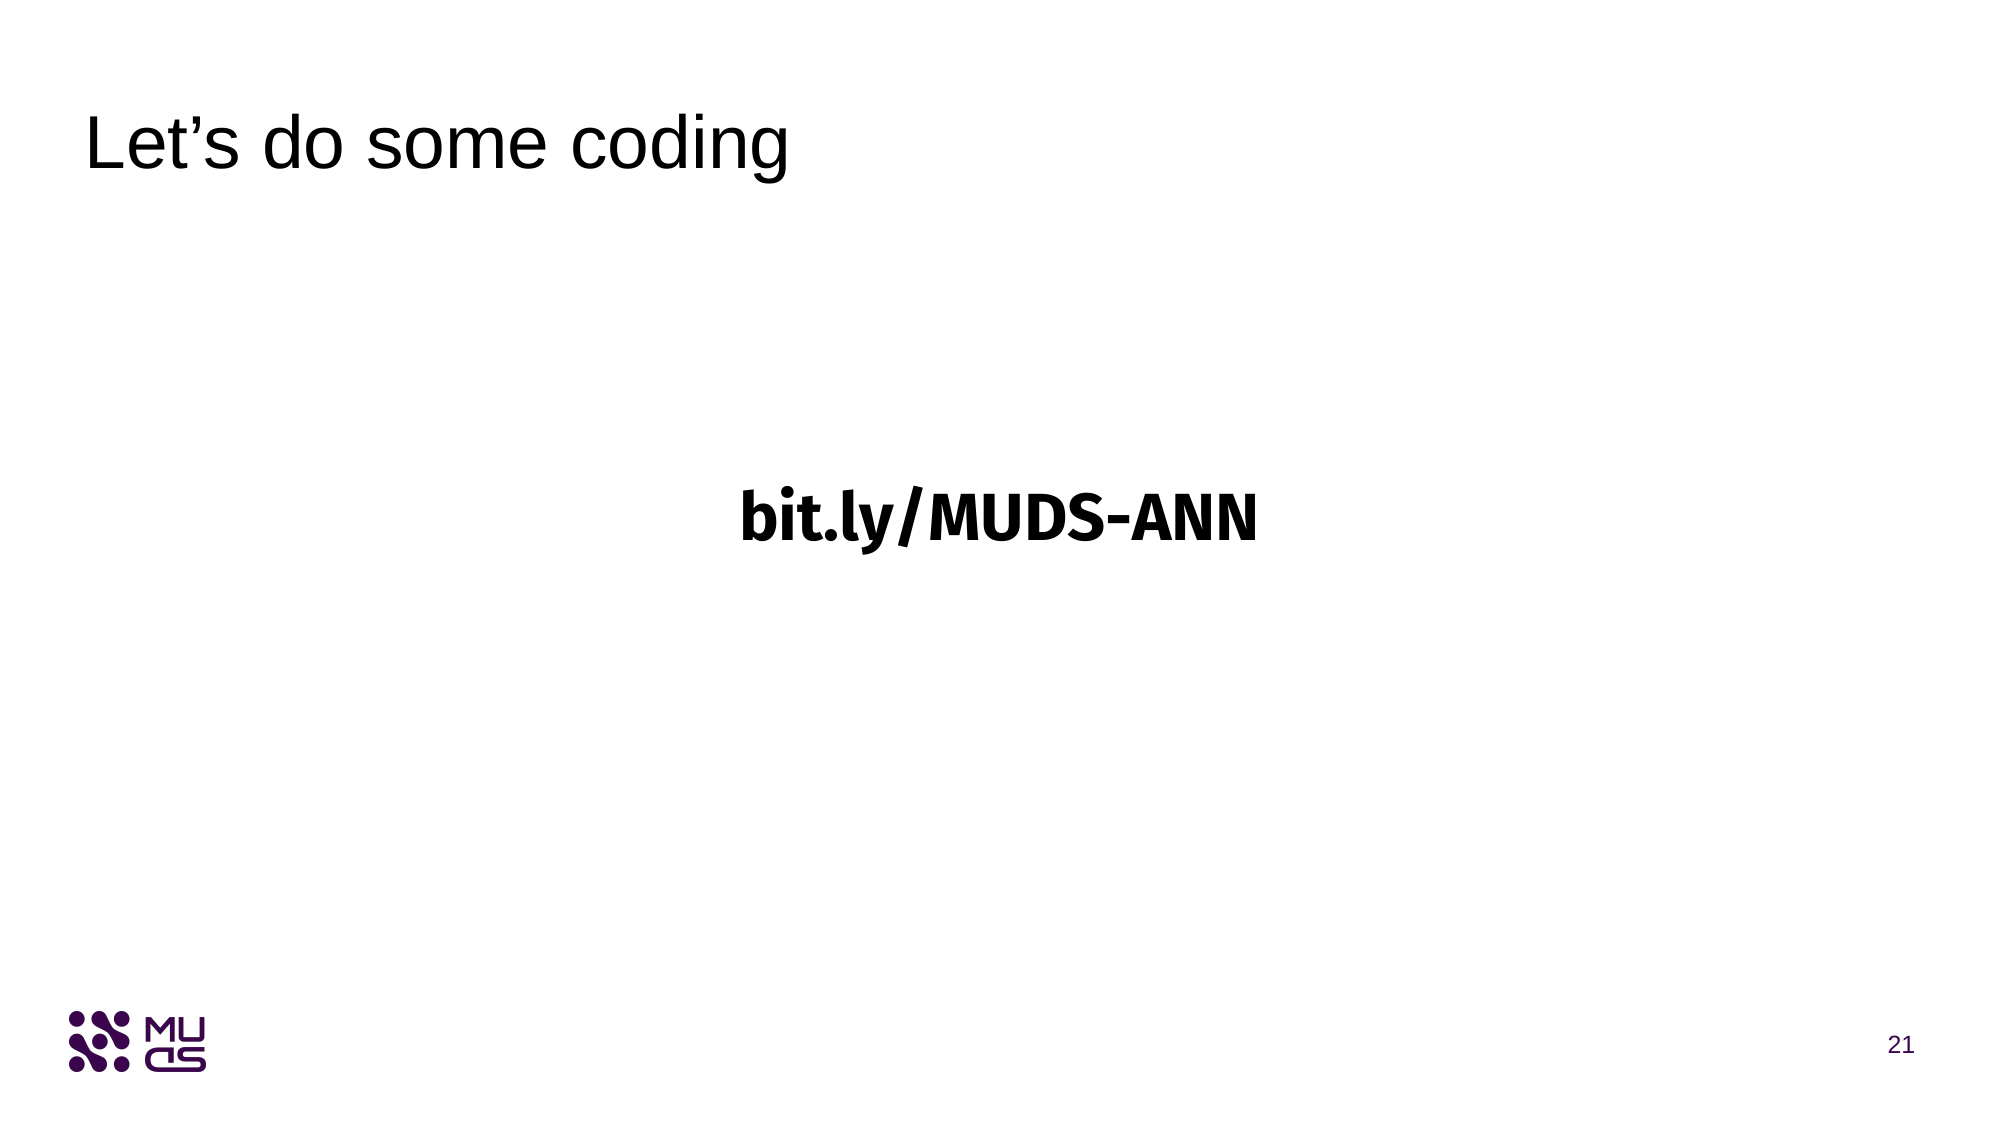

# Let’s do some coding
bit.ly/MUDS-ANN
21